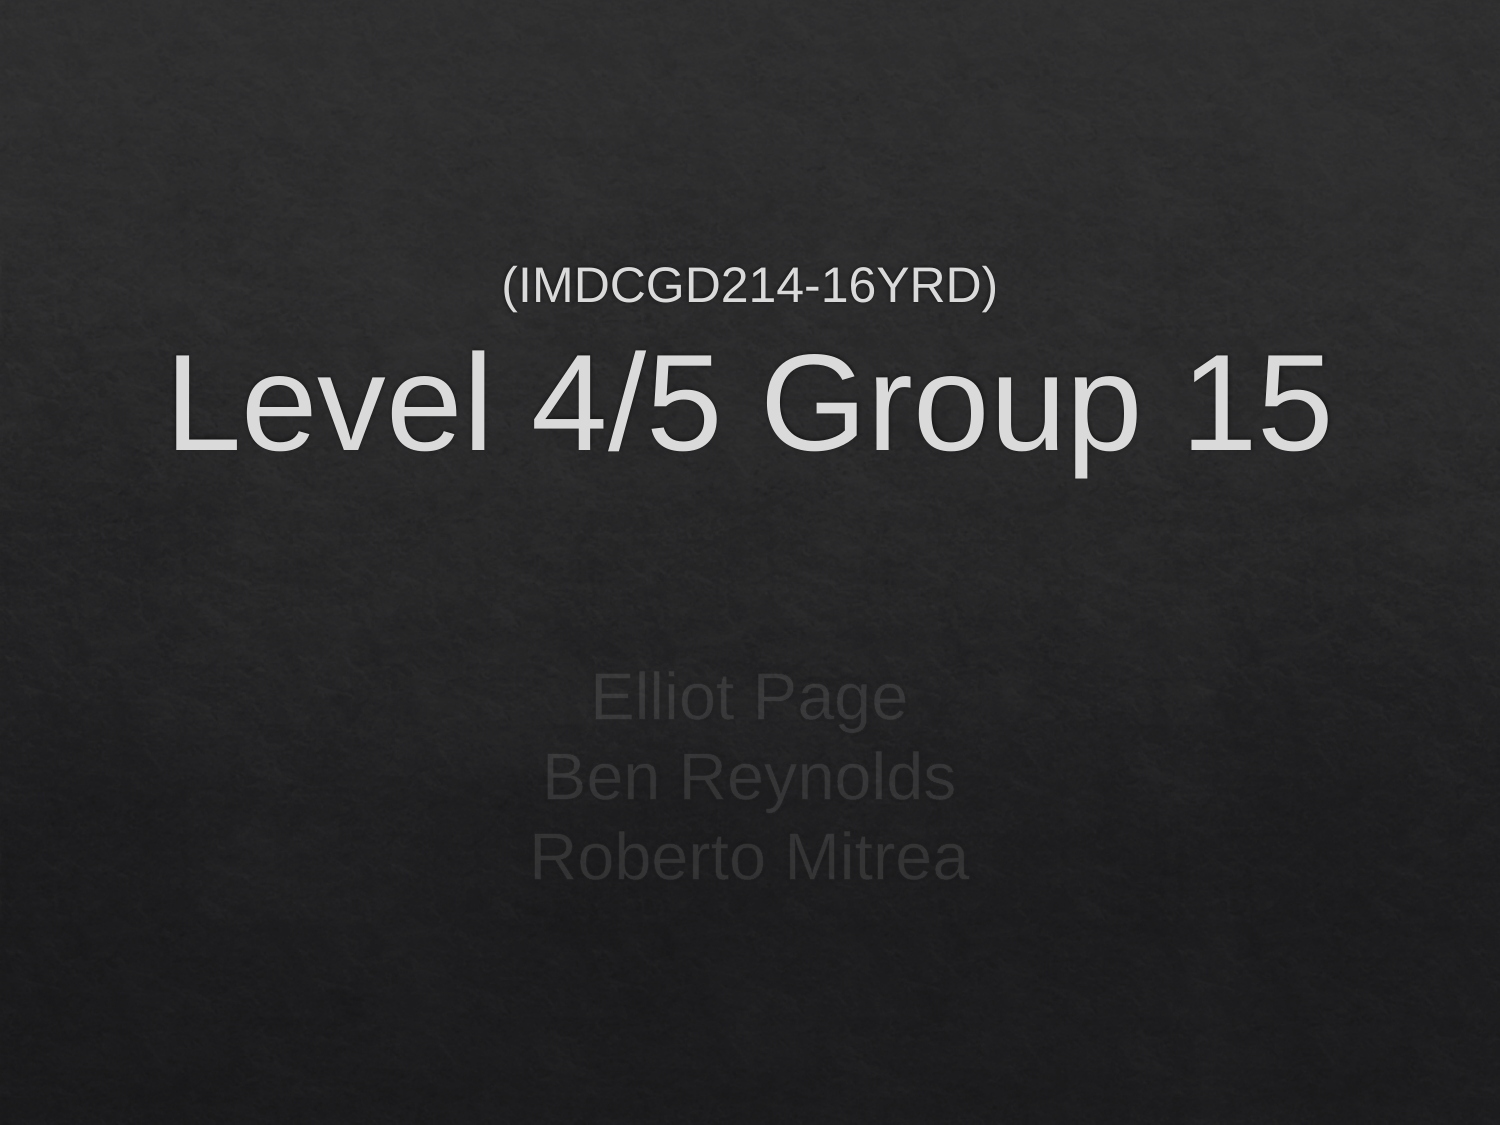

# (IMDCGD214-16YRD) Level 4/5 Group 15
Elliot Page
Ben Reynolds
Roberto Mitrea